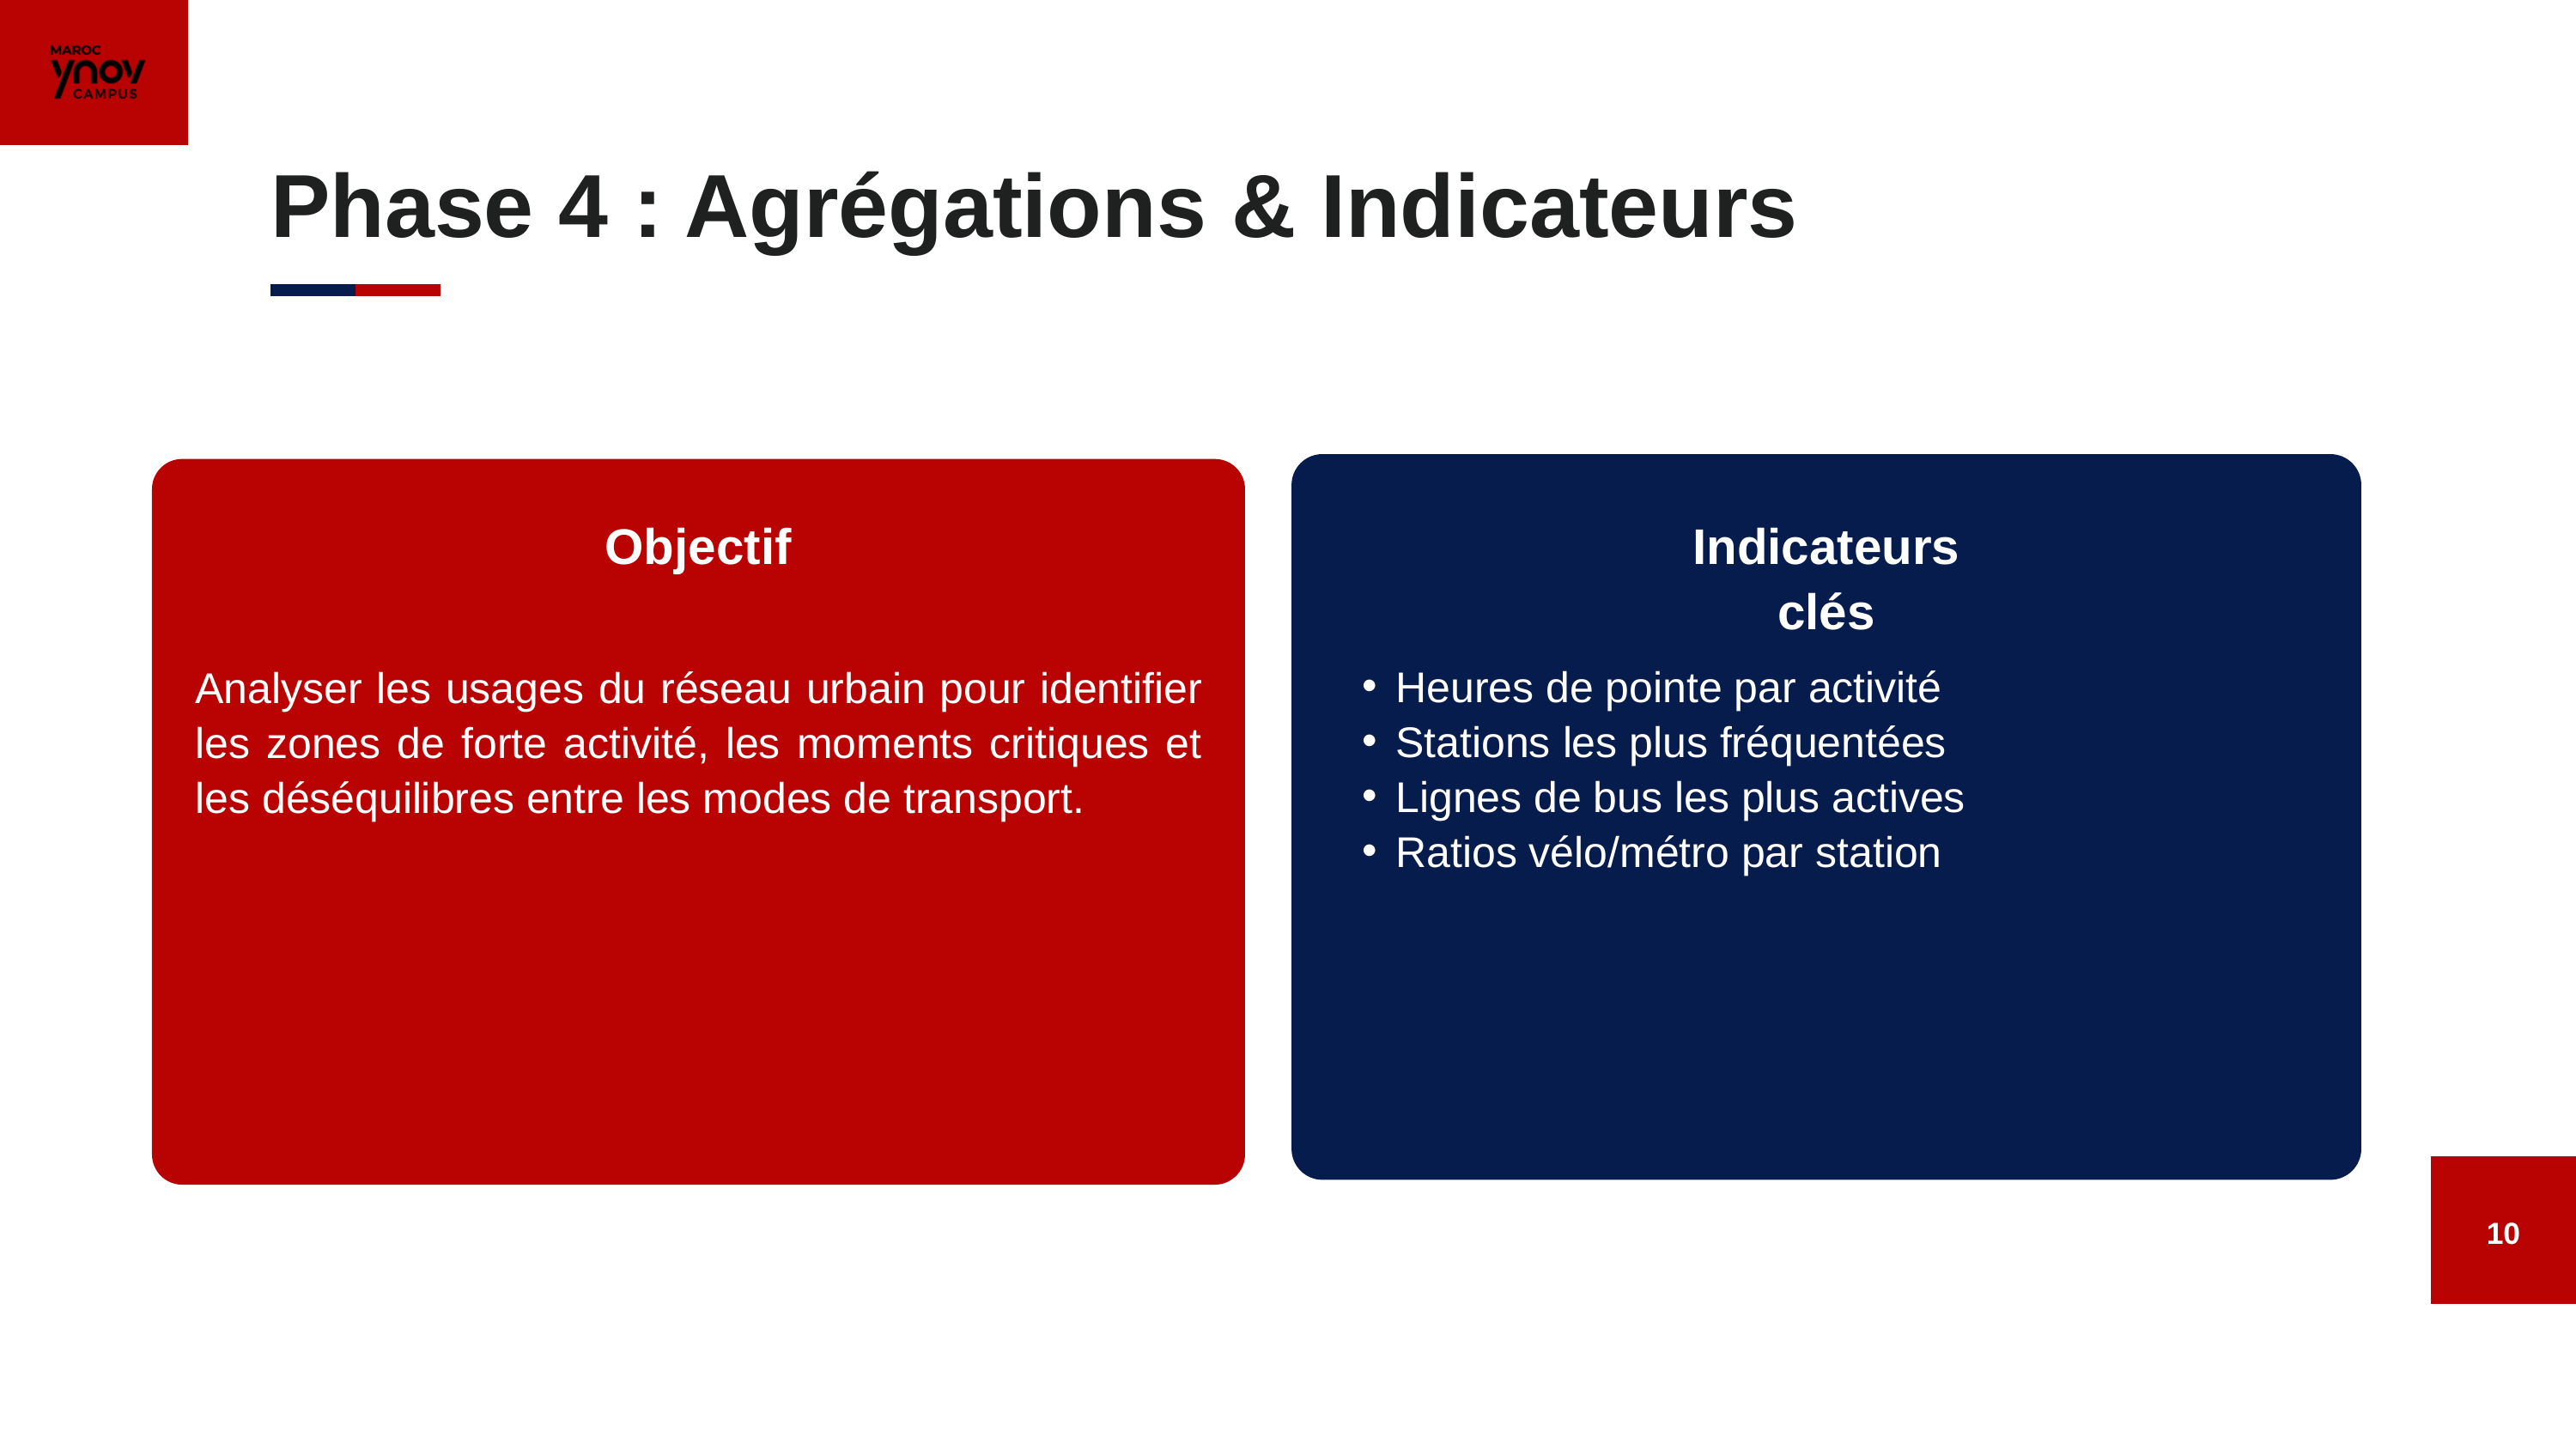

Phase 4 : Agrégations & Indicateurs

Objectif
Indicateurs clés
Heures de pointe par activité
Stations les plus fréquentées
Lignes de bus les plus actives
Ratios vélo/métro par station
Analyser les usages du réseau urbain pour identifier les zones de forte activité, les moments critiques et les déséquilibres entre les modes de transport.

10